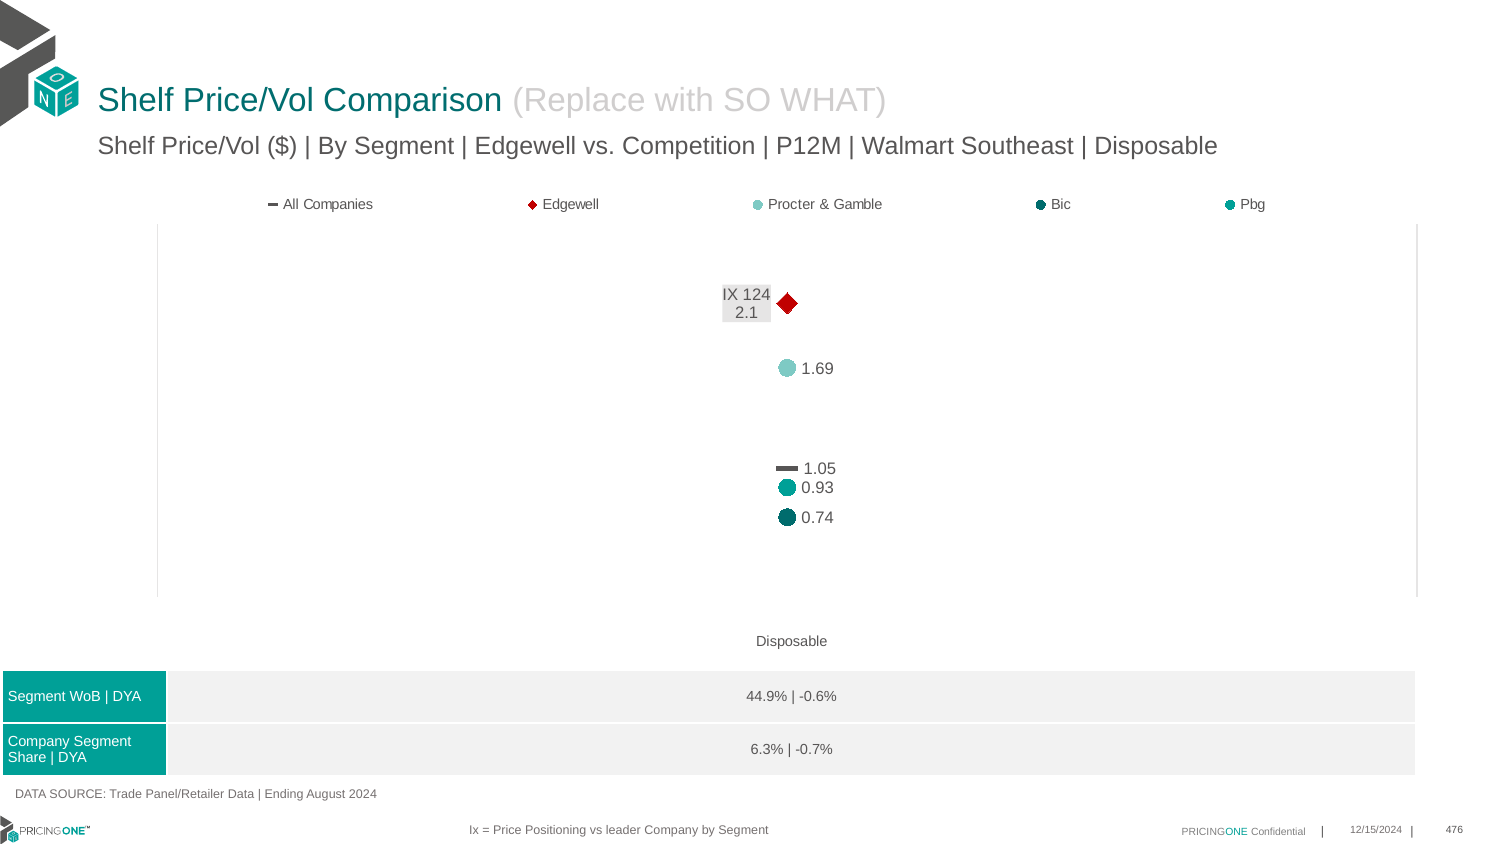

# Shelf Price/Vol Comparison (Replace with SO WHAT)
Shelf Price/Vol ($) | By Segment | Edgewell vs. Competition | P12M | Walmart Southeast | Disposable

### Chart

| Category | All Companies | Edgewell | Procter & Gamble | Bic | Pbg |
|---|---|---|---|---|---|
| IX 124 | 1.05 | 2.1 | 1.69 | 0.74 | 0.93 |
|  | Disposable |
| --- | --- |
| Segment WoB | DYA | 44.9% | -0.6% |
| Company Segment Share | DYA | 6.3% | -0.7% |
DATA SOURCE: Trade Panel/Retailer Data | Ending August 2024
Ix = Price Positioning vs leader Company by Segment
12/15/2024
476